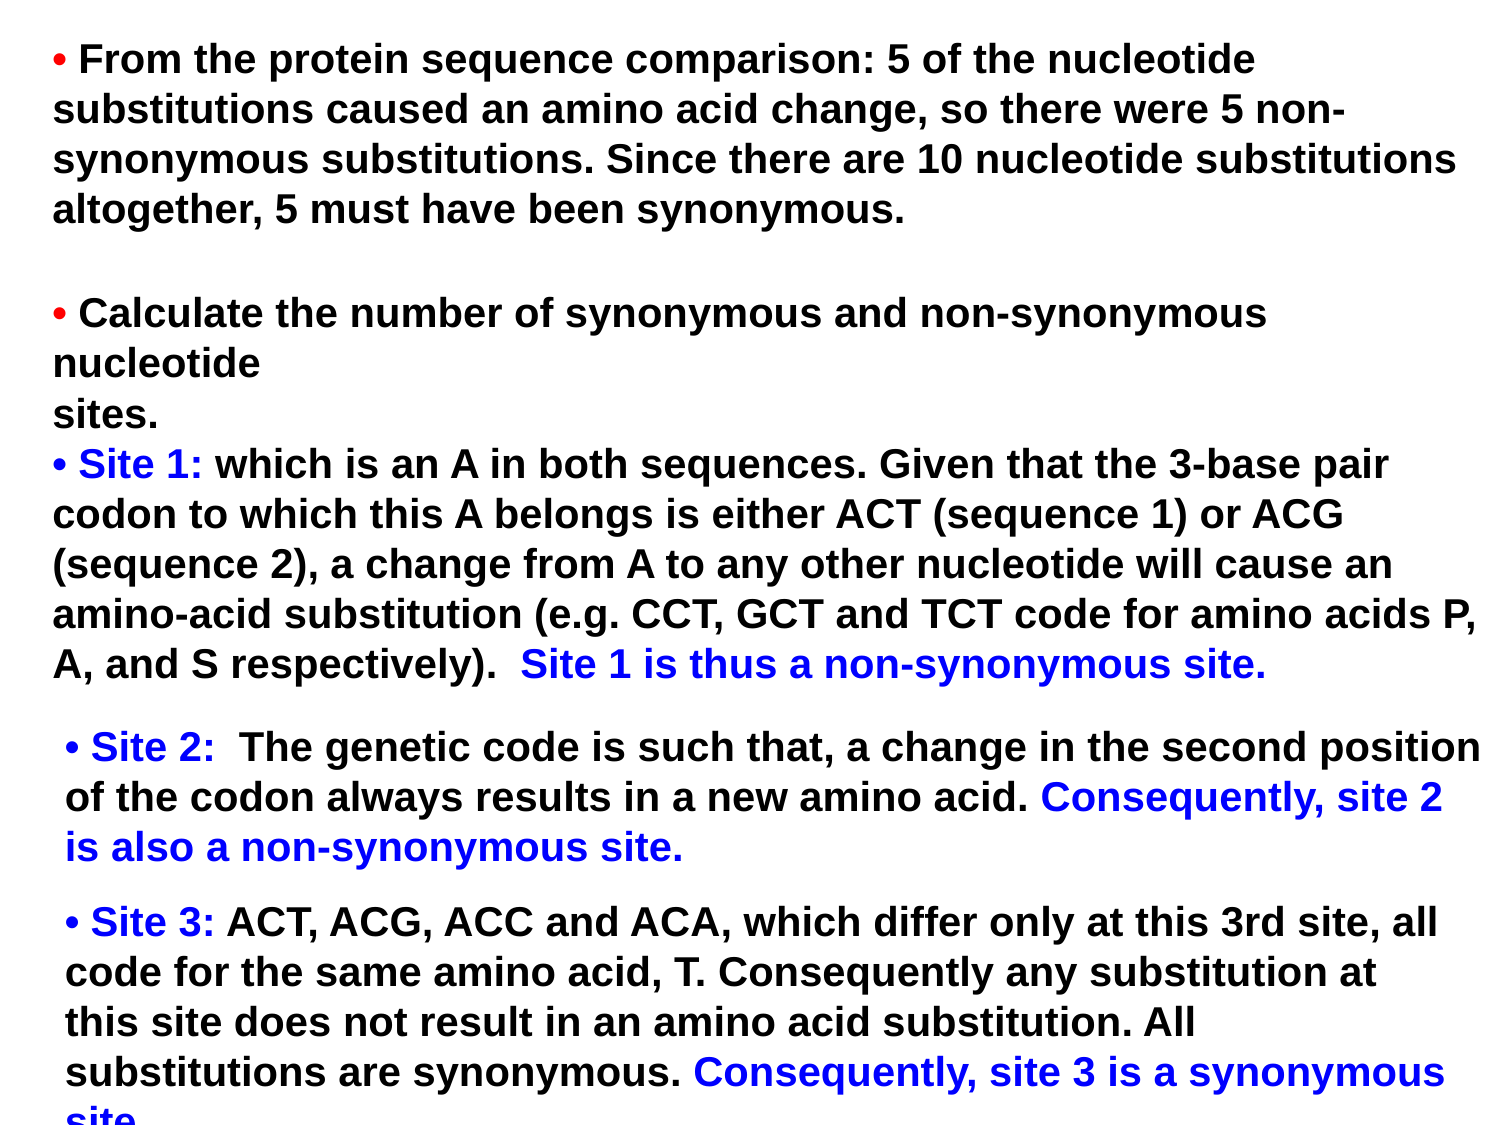

• From the protein sequence comparison: 5 of the nucleotide substitutions caused an amino acid change, so there were 5 non-synonymous substitutions. Since there are 10 nucleotide substitutions altogether, 5 must have been synonymous.
• Calculate the number of synonymous and non-synonymous nucleotide
sites.
• Site 1: which is an A in both sequences. Given that the 3-base pair codon to which this A belongs is either ACT (sequence 1) or ACG (sequence 2), a change from A to any other nucleotide will cause an amino-acid substitution (e.g. CCT, GCT and TCT code for amino acids P, A, and S respectively).  Site 1 is thus a non-synonymous site.
• Site 2:  The genetic code is such that, a change in the second position of the codon always results in a new amino acid. Consequently, site 2 is also a non-synonymous site.
• Site 3: ACT, ACG, ACC and ACA, which differ only at this 3rd site, all
code for the same amino acid, T. Consequently any substitution at this site does not result in an amino acid substitution. All substitutions are synonymous. Consequently, site 3 is a synonymous site.